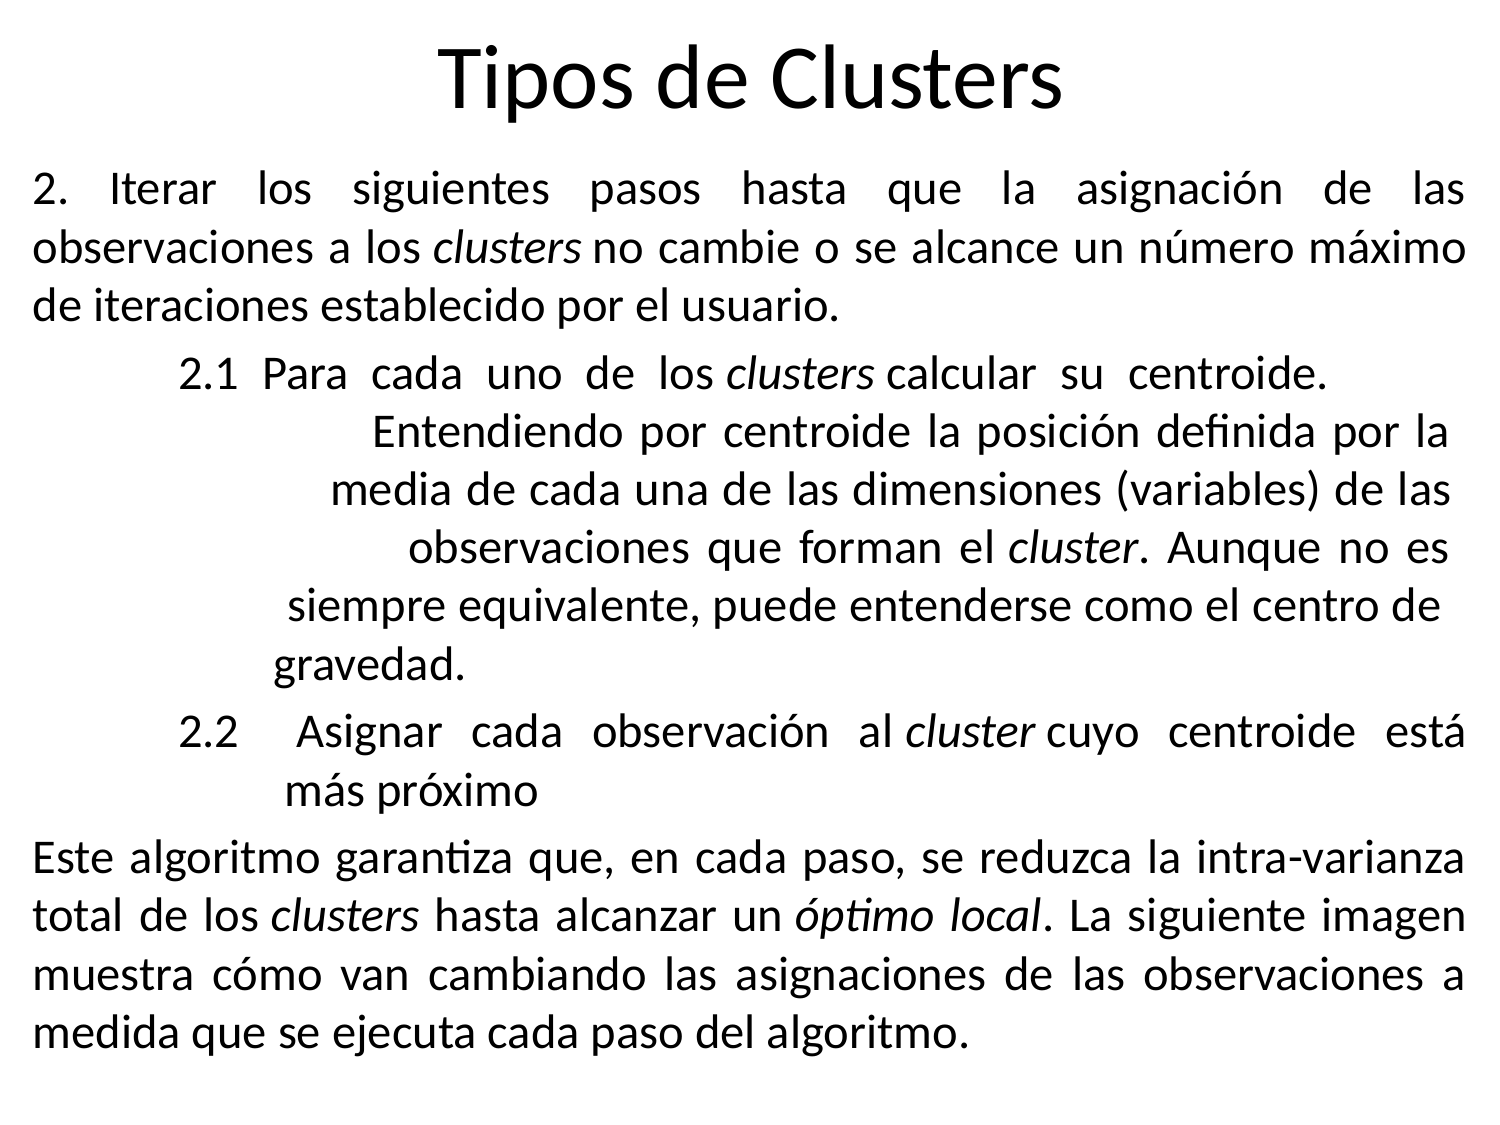

# Tipos de Clusters
2. Iterar los siguientes pasos hasta que la asignación de las observaciones a los clusters no cambie o se alcance un número máximo de iteraciones establecido por el usuario.
	2.1 Para cada uno de los clusters calcular su centroide.
                      Entendiendo por centroide la posición definida por la
                      media de cada una de las dimensiones (variables) de las
                      observaciones que forman el cluster. Aunque no es
                      siempre equivalente, puede entenderse como el centro de
                      gravedad.
	2.2  Asignar cada observación al cluster cuyo centroide está
                       más próximo
Este algoritmo garantiza que, en cada paso, se reduzca la intra-varianza total de los clusters hasta alcanzar un óptimo local. La siguiente imagen muestra cómo van cambiando las asignaciones de las observaciones a medida que se ejecuta cada paso del algoritmo.